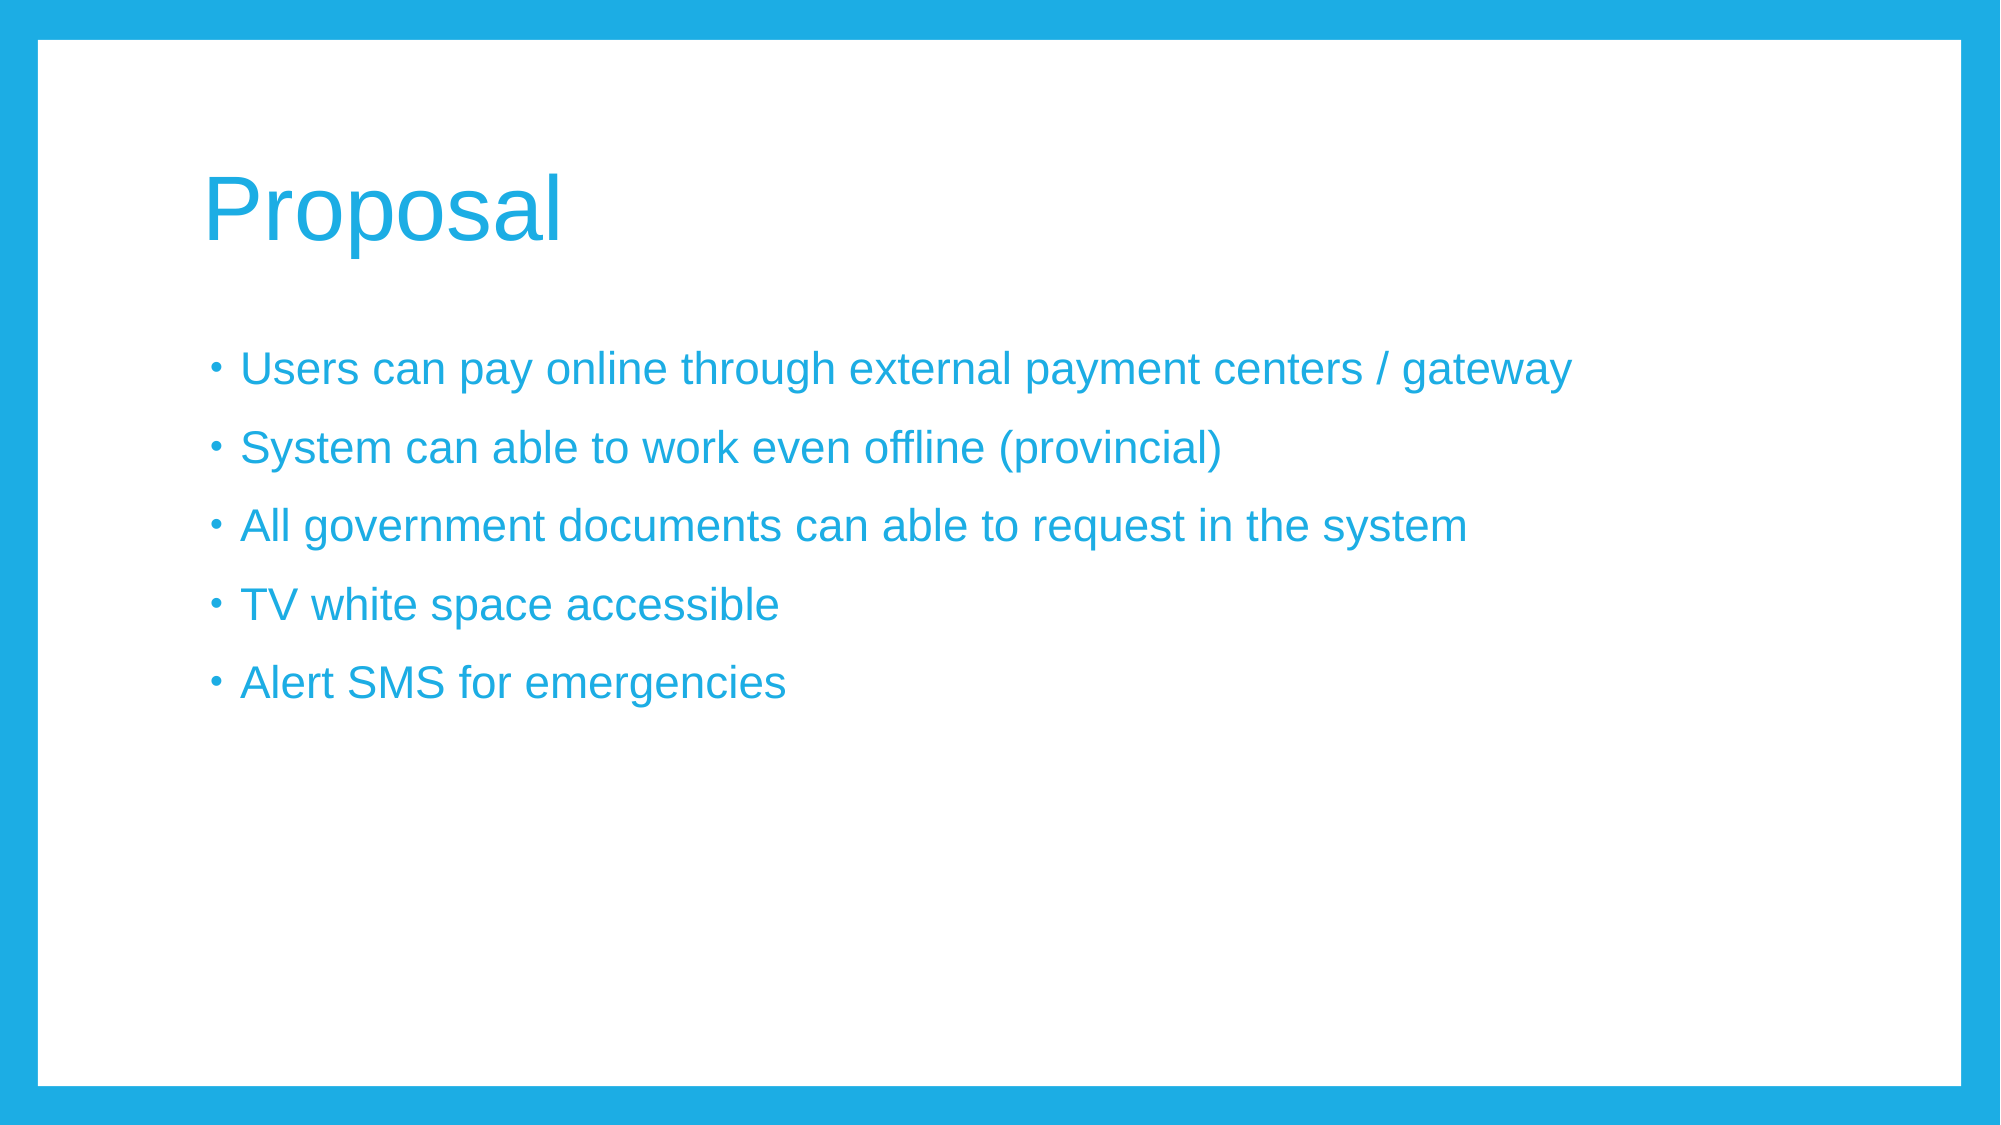

# Proposal
Users can pay online through external payment centers / gateway
System can able to work even offline (provincial)
All government documents can able to request in the system
TV white space accessible
Alert SMS for emergencies